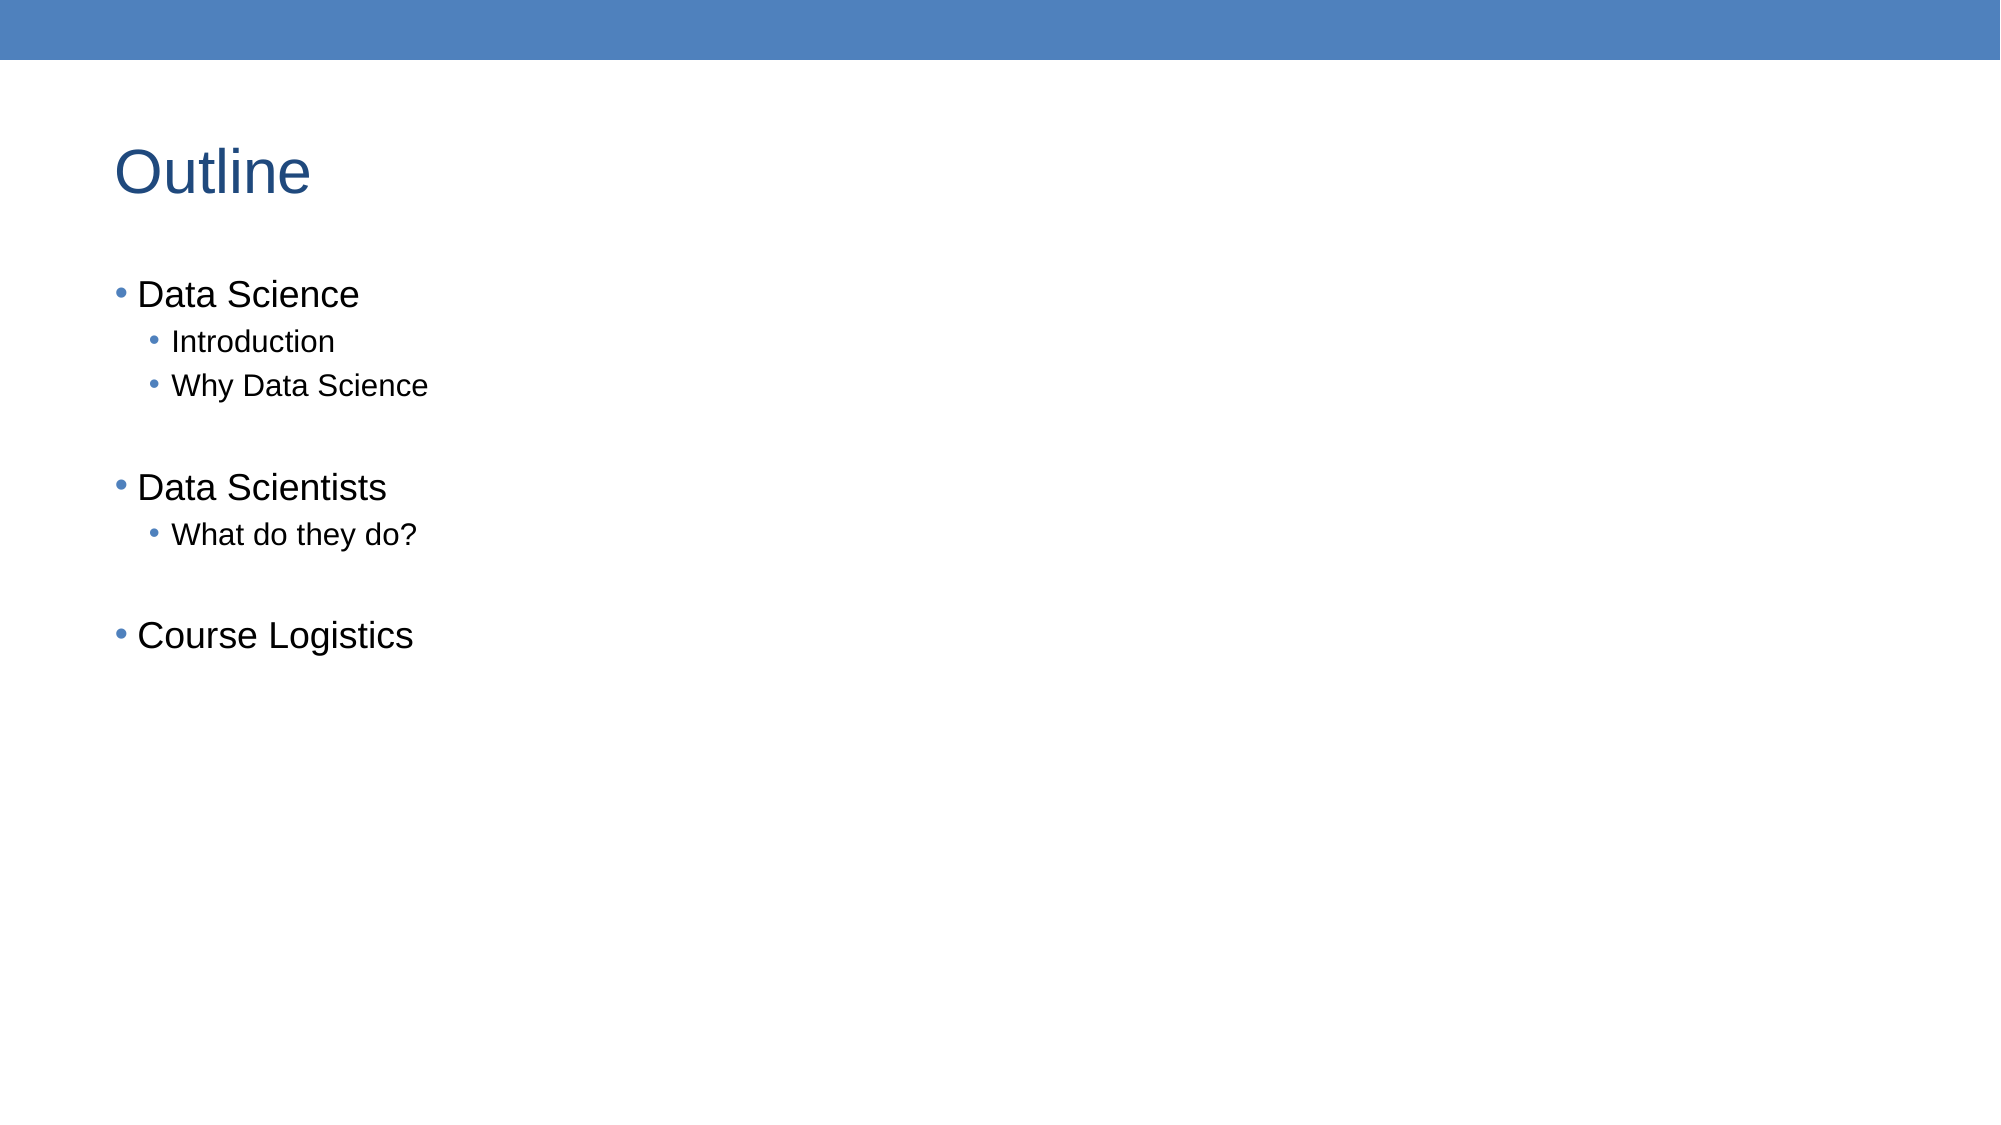

# Outline
Data Science
Introduction
Why Data Science

Data Scientists
What do they do?

Course Logistics